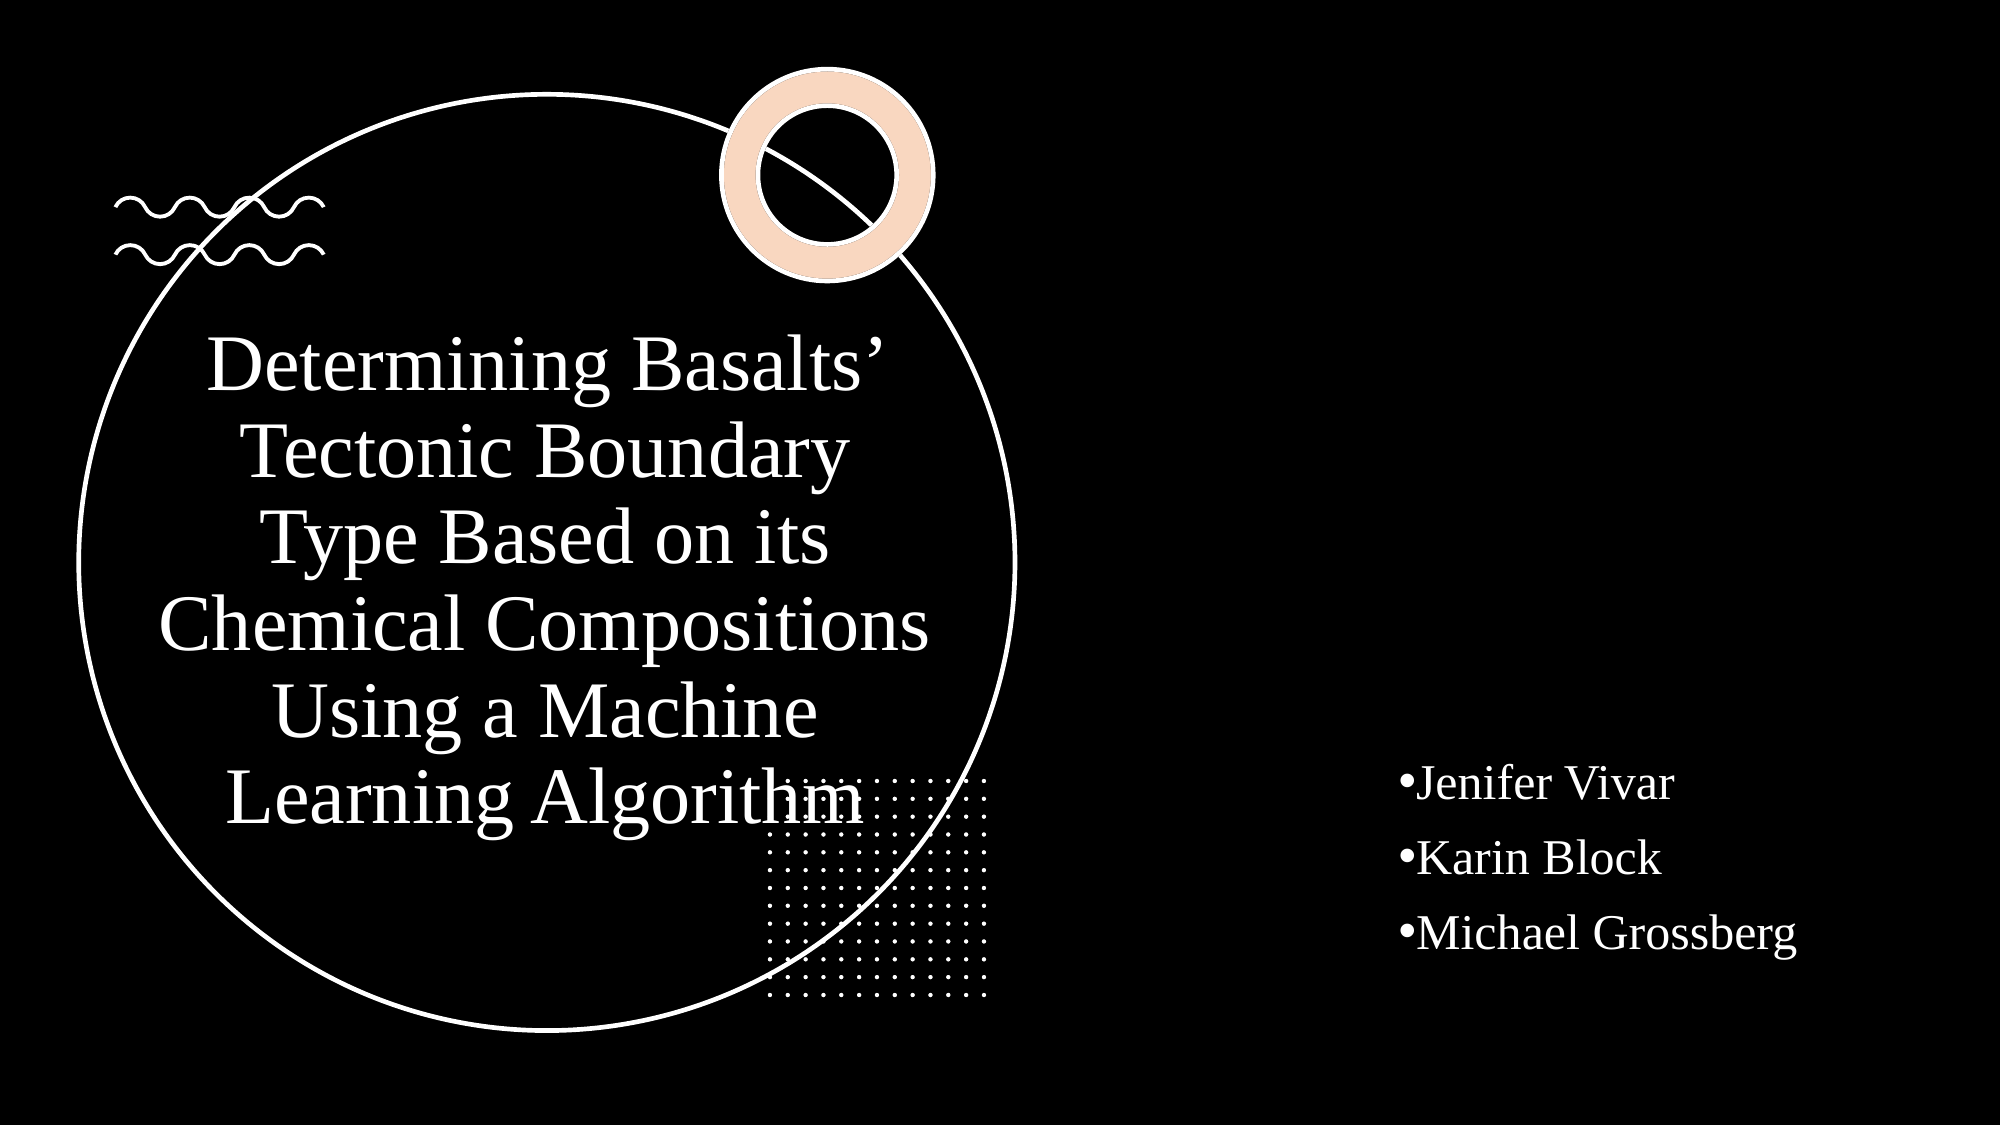

# Determining Basalts’ Tectonic Boundary Type Based on its Chemical Compositions Using a Machine Learning Algorithm
Jenifer Vivar
Karin Block
Michael Grossberg